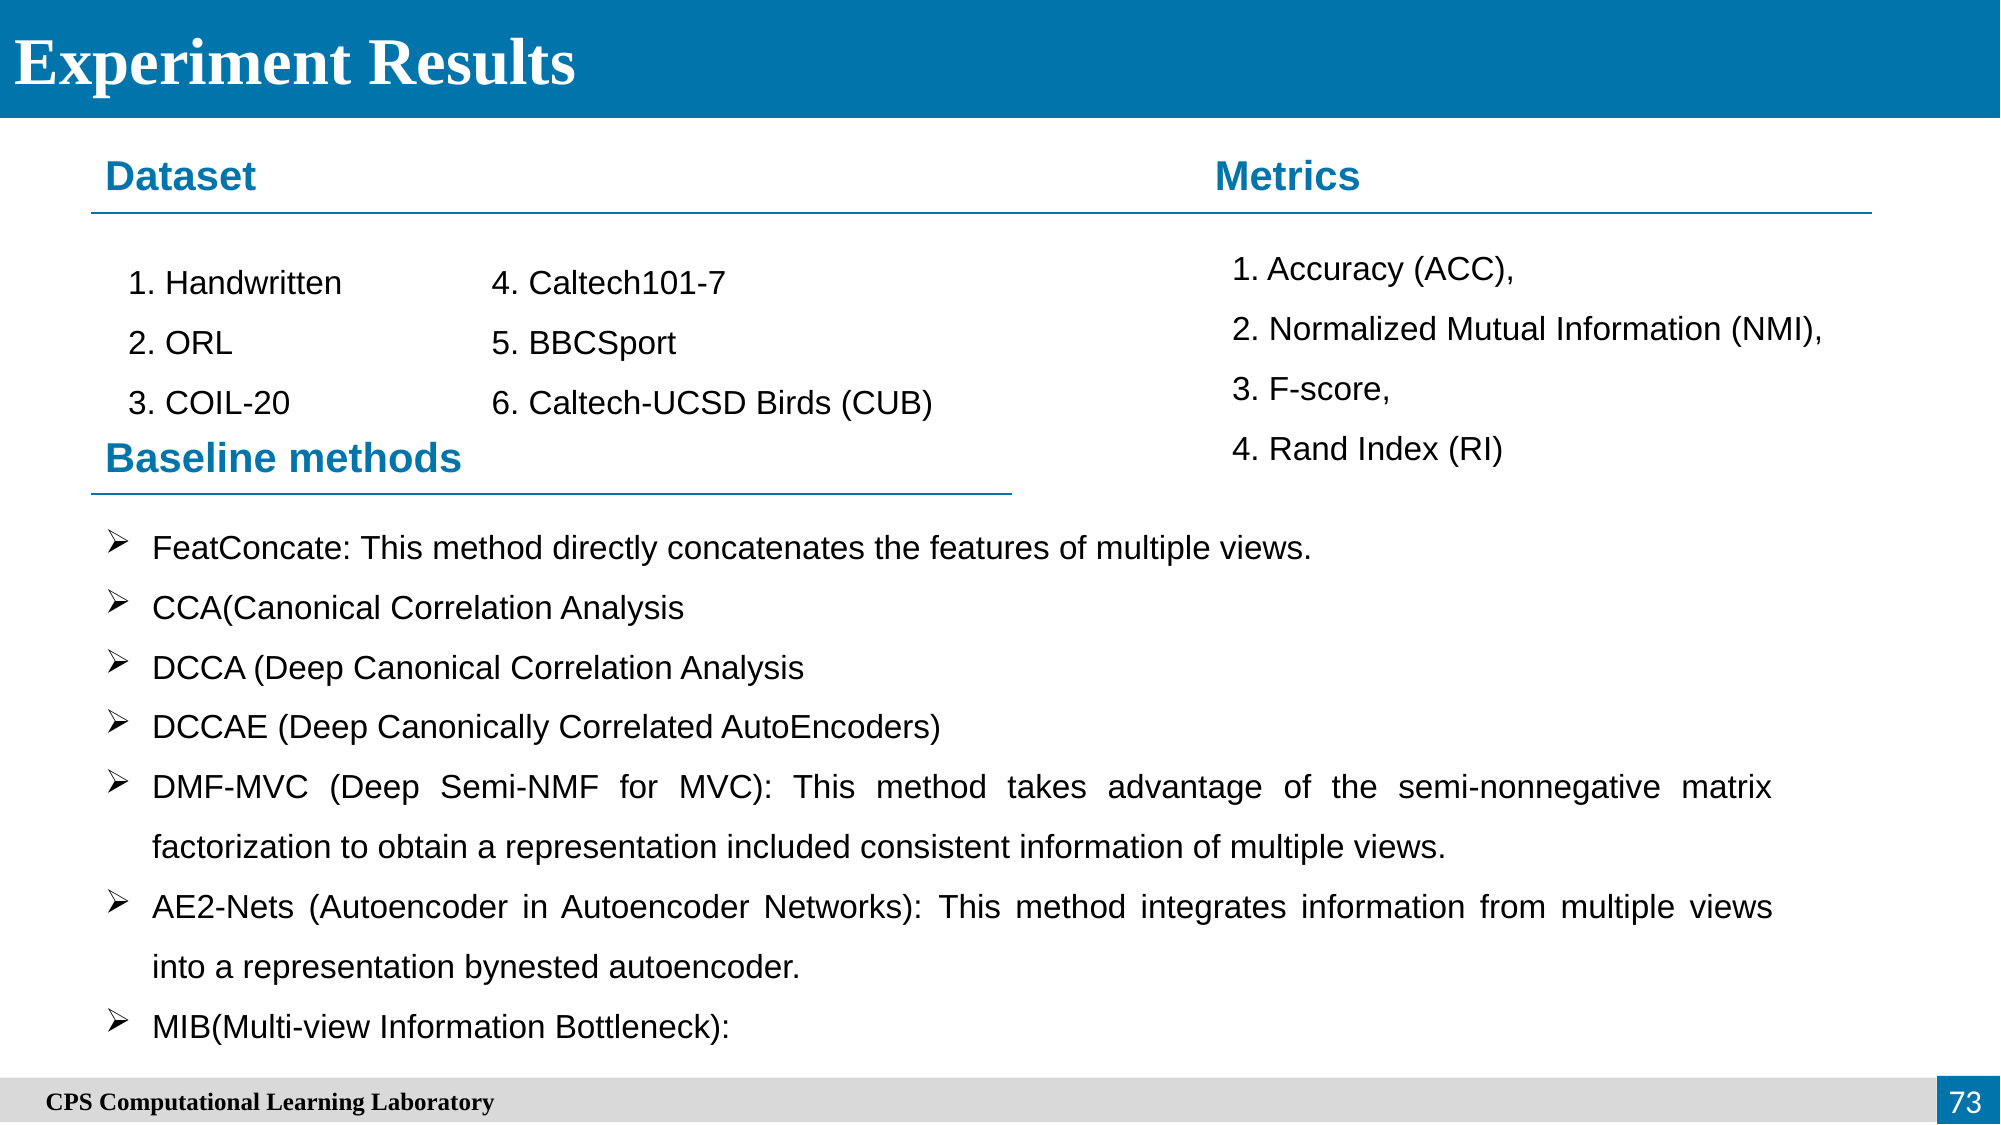

Experiment Results
Dataset
Metrics
1. Accuracy (ACC),
2. Normalized Mutual Information (NMI),
3. F-score,
4. Rand Index (RI)
1. Handwritten
2. ORL
3. COIL-20
4. Caltech101-7
5. BBCSport
6. Caltech-UCSD Birds (CUB)
Baseline methods
FeatConcate: This method directly concatenates the features of multiple views.
CCA(Canonical Correlation Analysis
DCCA (Deep Canonical Correlation Analysis
DCCAE (Deep Canonically Correlated AutoEncoders)
DMF-MVC (Deep Semi-NMF for MVC): This method takes advantage of the semi-nonnegative matrix factorization to obtain a representation included consistent information of multiple views.
AE2-Nets (Autoencoder in Autoencoder Networks): This method integrates information from multiple views into a representation bynested autoencoder.
MIB(Multi-view Information Bottleneck):
73
　CPS Computational Learning Laboratory